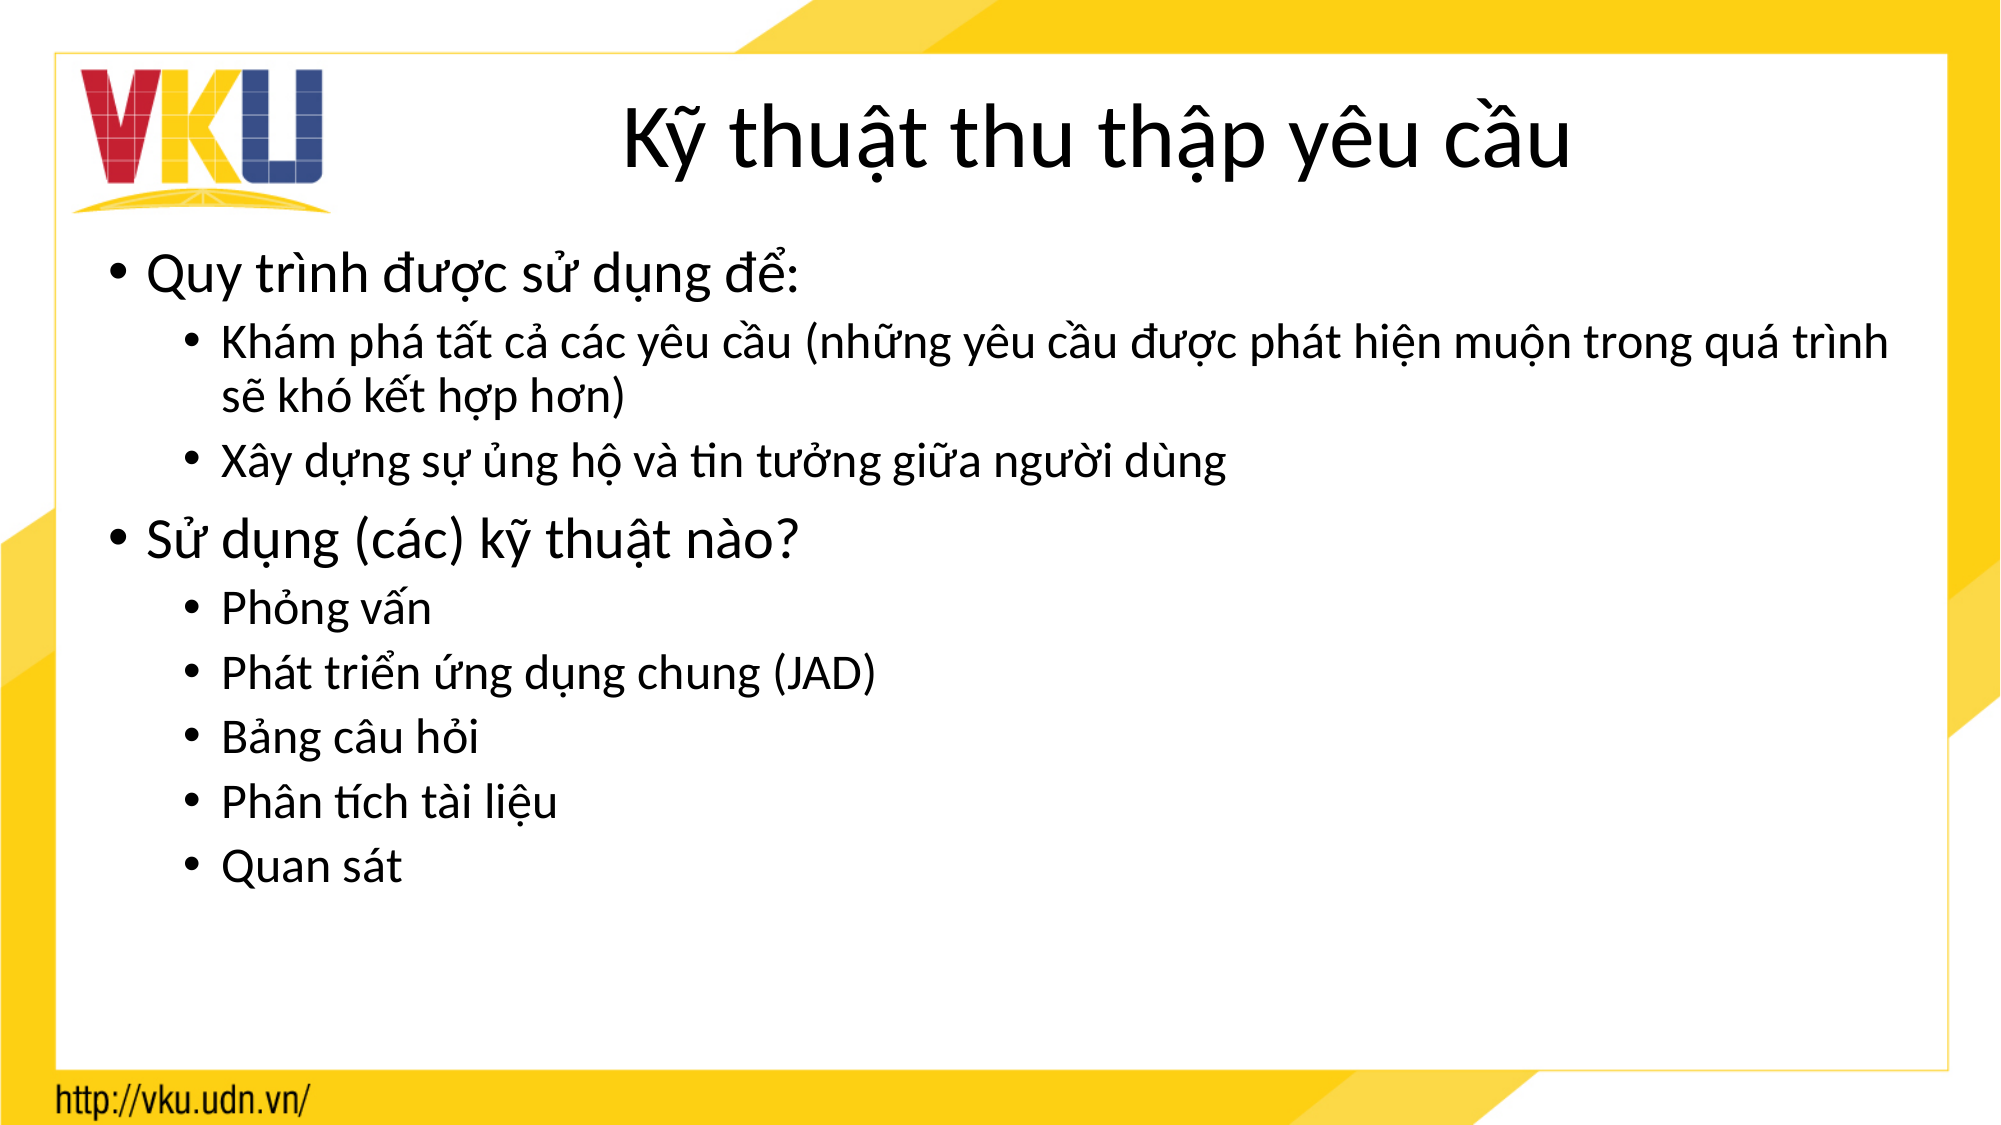

# Kỹ thuật thu thập yêu cầu
Quy trình được sử dụng để:
Khám phá tất cả các yêu cầu (những yêu cầu được phát hiện muộn trong quá trình sẽ khó kết hợp hơn)
Xây dựng sự ủng hộ và tin tưởng giữa người dùng
Sử dụng (các) kỹ thuật nào?
Phỏng vấn
Phát triển ứng dụng chung (JAD)
Bảng câu hỏi
Phân tích tài liệu
Quan sát